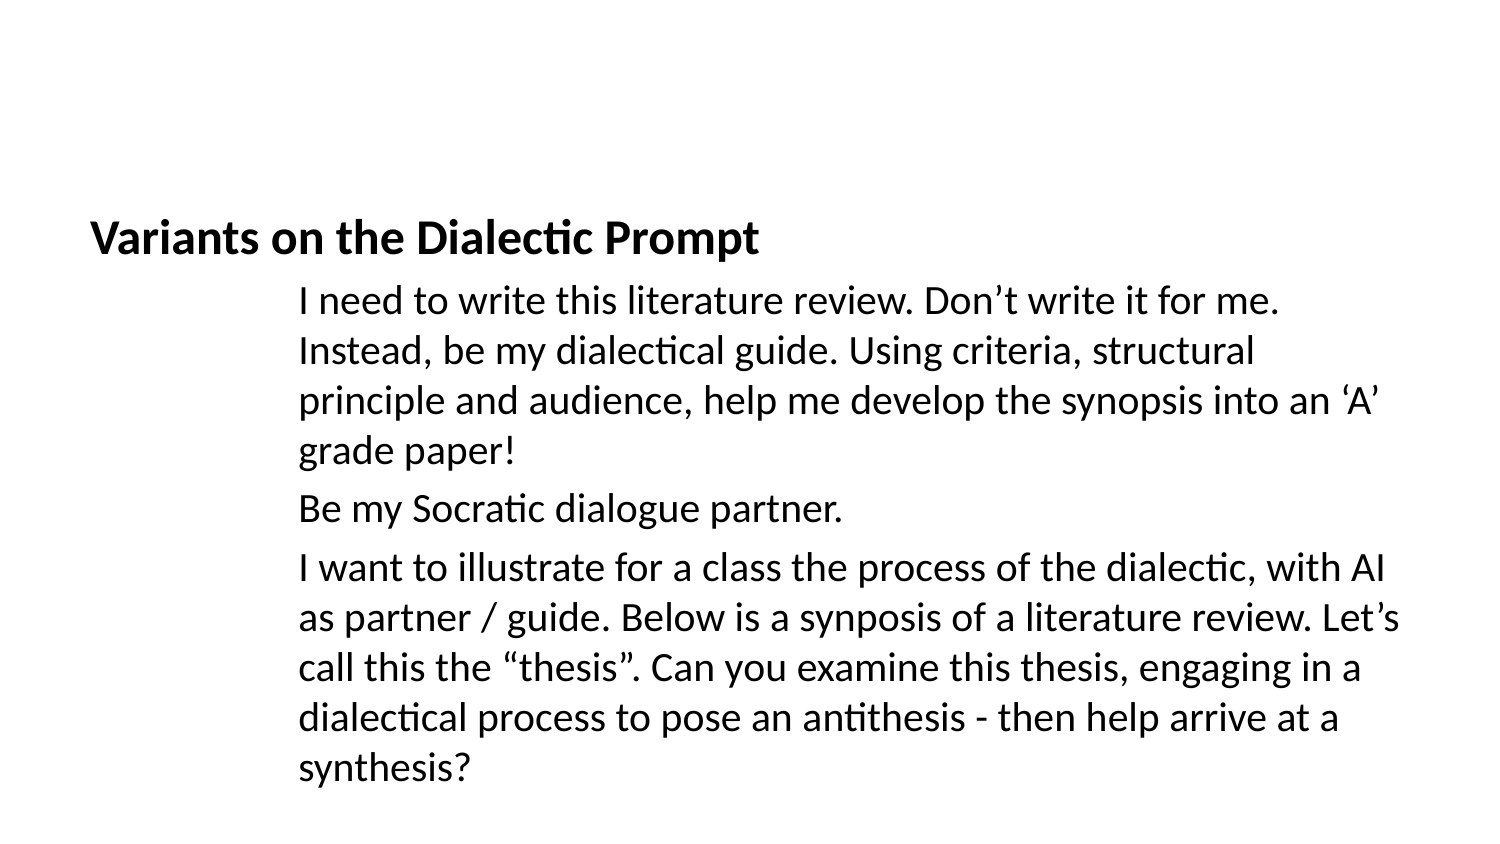

Variants on the Dialectic Prompt
I need to write this literature review. Don’t write it for me. Instead, be my dialectical guide. Using criteria, structural principle and audience, help me develop the synopsis into an ‘A’ grade paper!
Be my Socratic dialogue partner.
I want to illustrate for a class the process of the dialectic, with AI as partner / guide. Below is a synposis of a literature review. Let’s call this the “thesis”. Can you examine this thesis, engaging in a dialectical process to pose an antithesis - then help arrive at a synthesis?